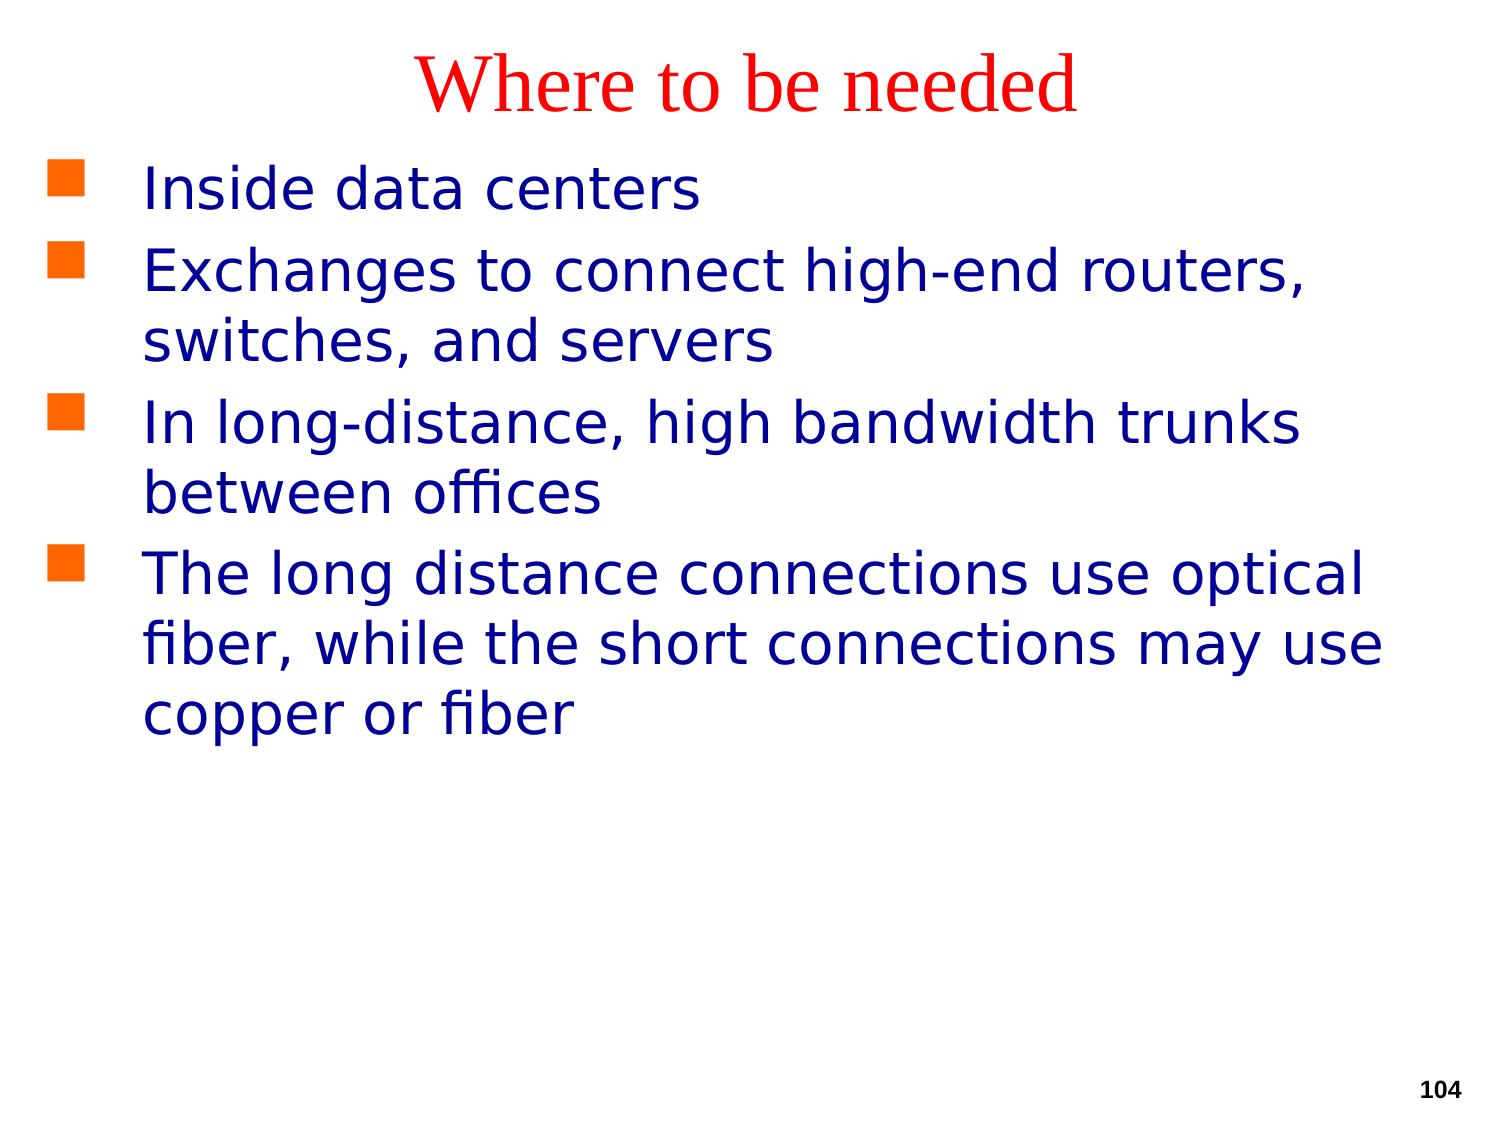

# Where to be needed
Inside data centers
Exchanges to connect high-end routers, switches, and servers
In long-distance, high bandwidth trunks between offices
The long distance connections use optical fiber, while the short connections may use copper or fiber